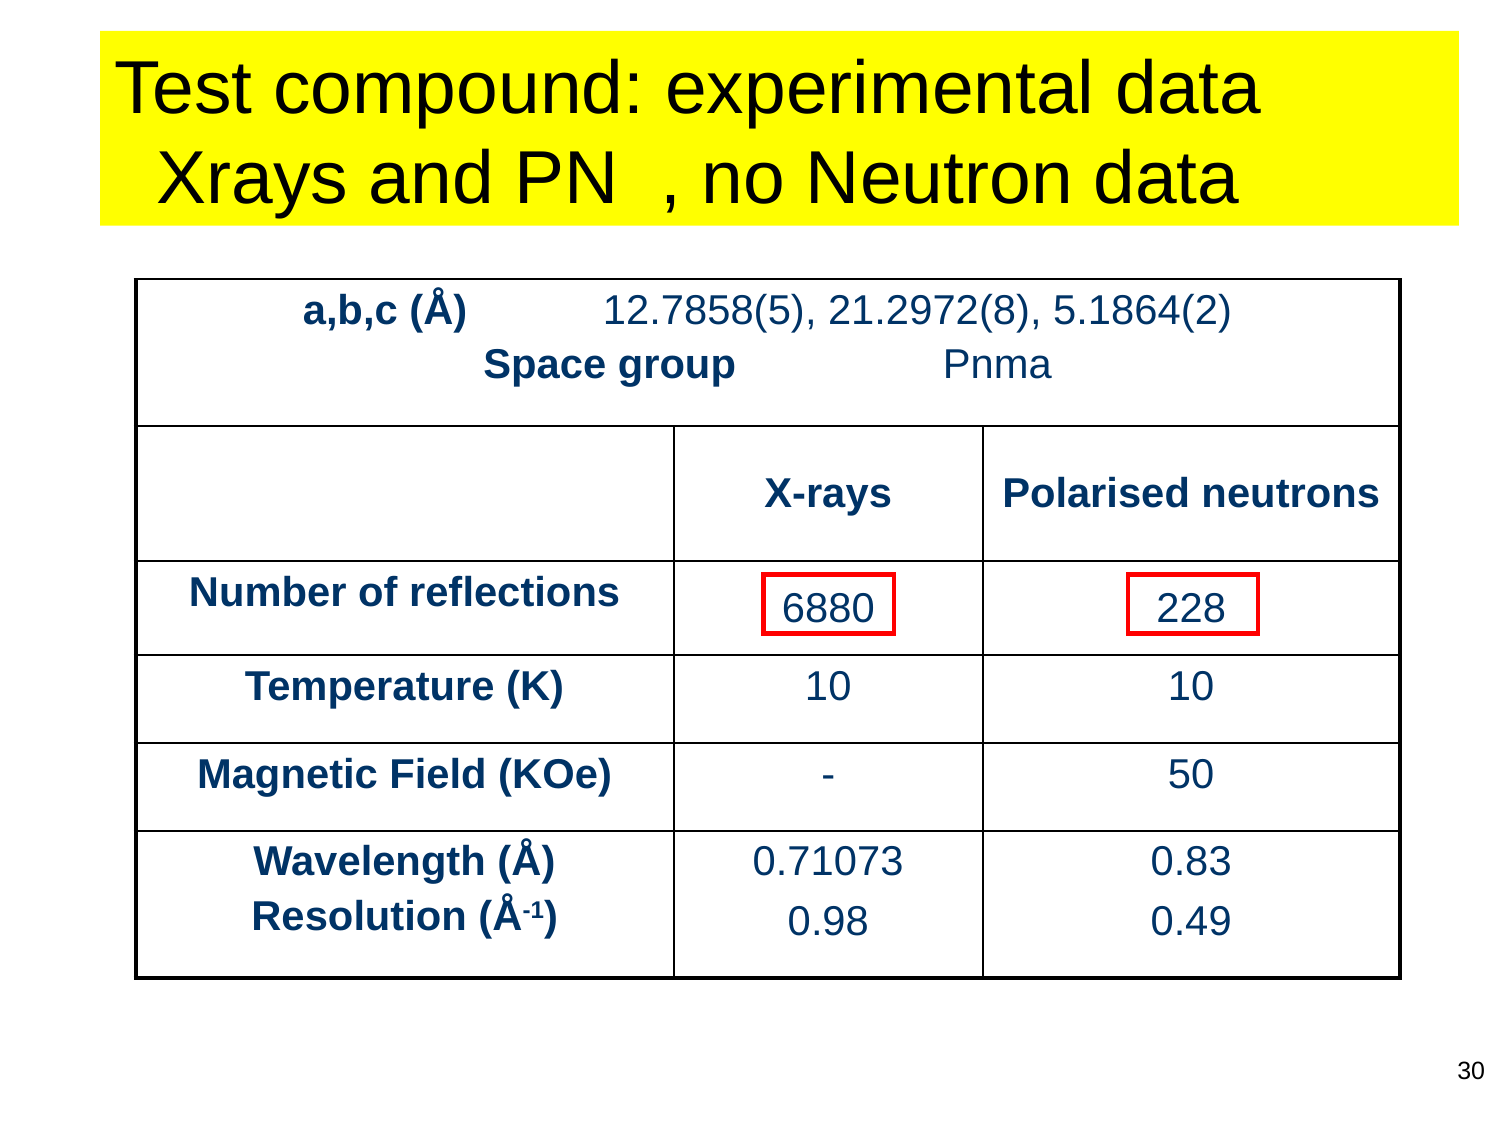

Test compound: experimental data
  Xrays and PN  , no Neutron data
| a,b,c (Å) 12.7858(5), 21.2972(8), 5.1864(2) Space group Pnma |  |  |
| --- | --- | --- |
|  | X-rays | Polarised neutrons |
| Number of reflections | 6880 | 228 |
| Temperature (K) | 10 | 10 |
| Magnetic Field (KOe) | - | 50 |
| Wavelength (Å) Resolution (Å-1) | 0.71073 0.98 | 0.83 0.49 |

30